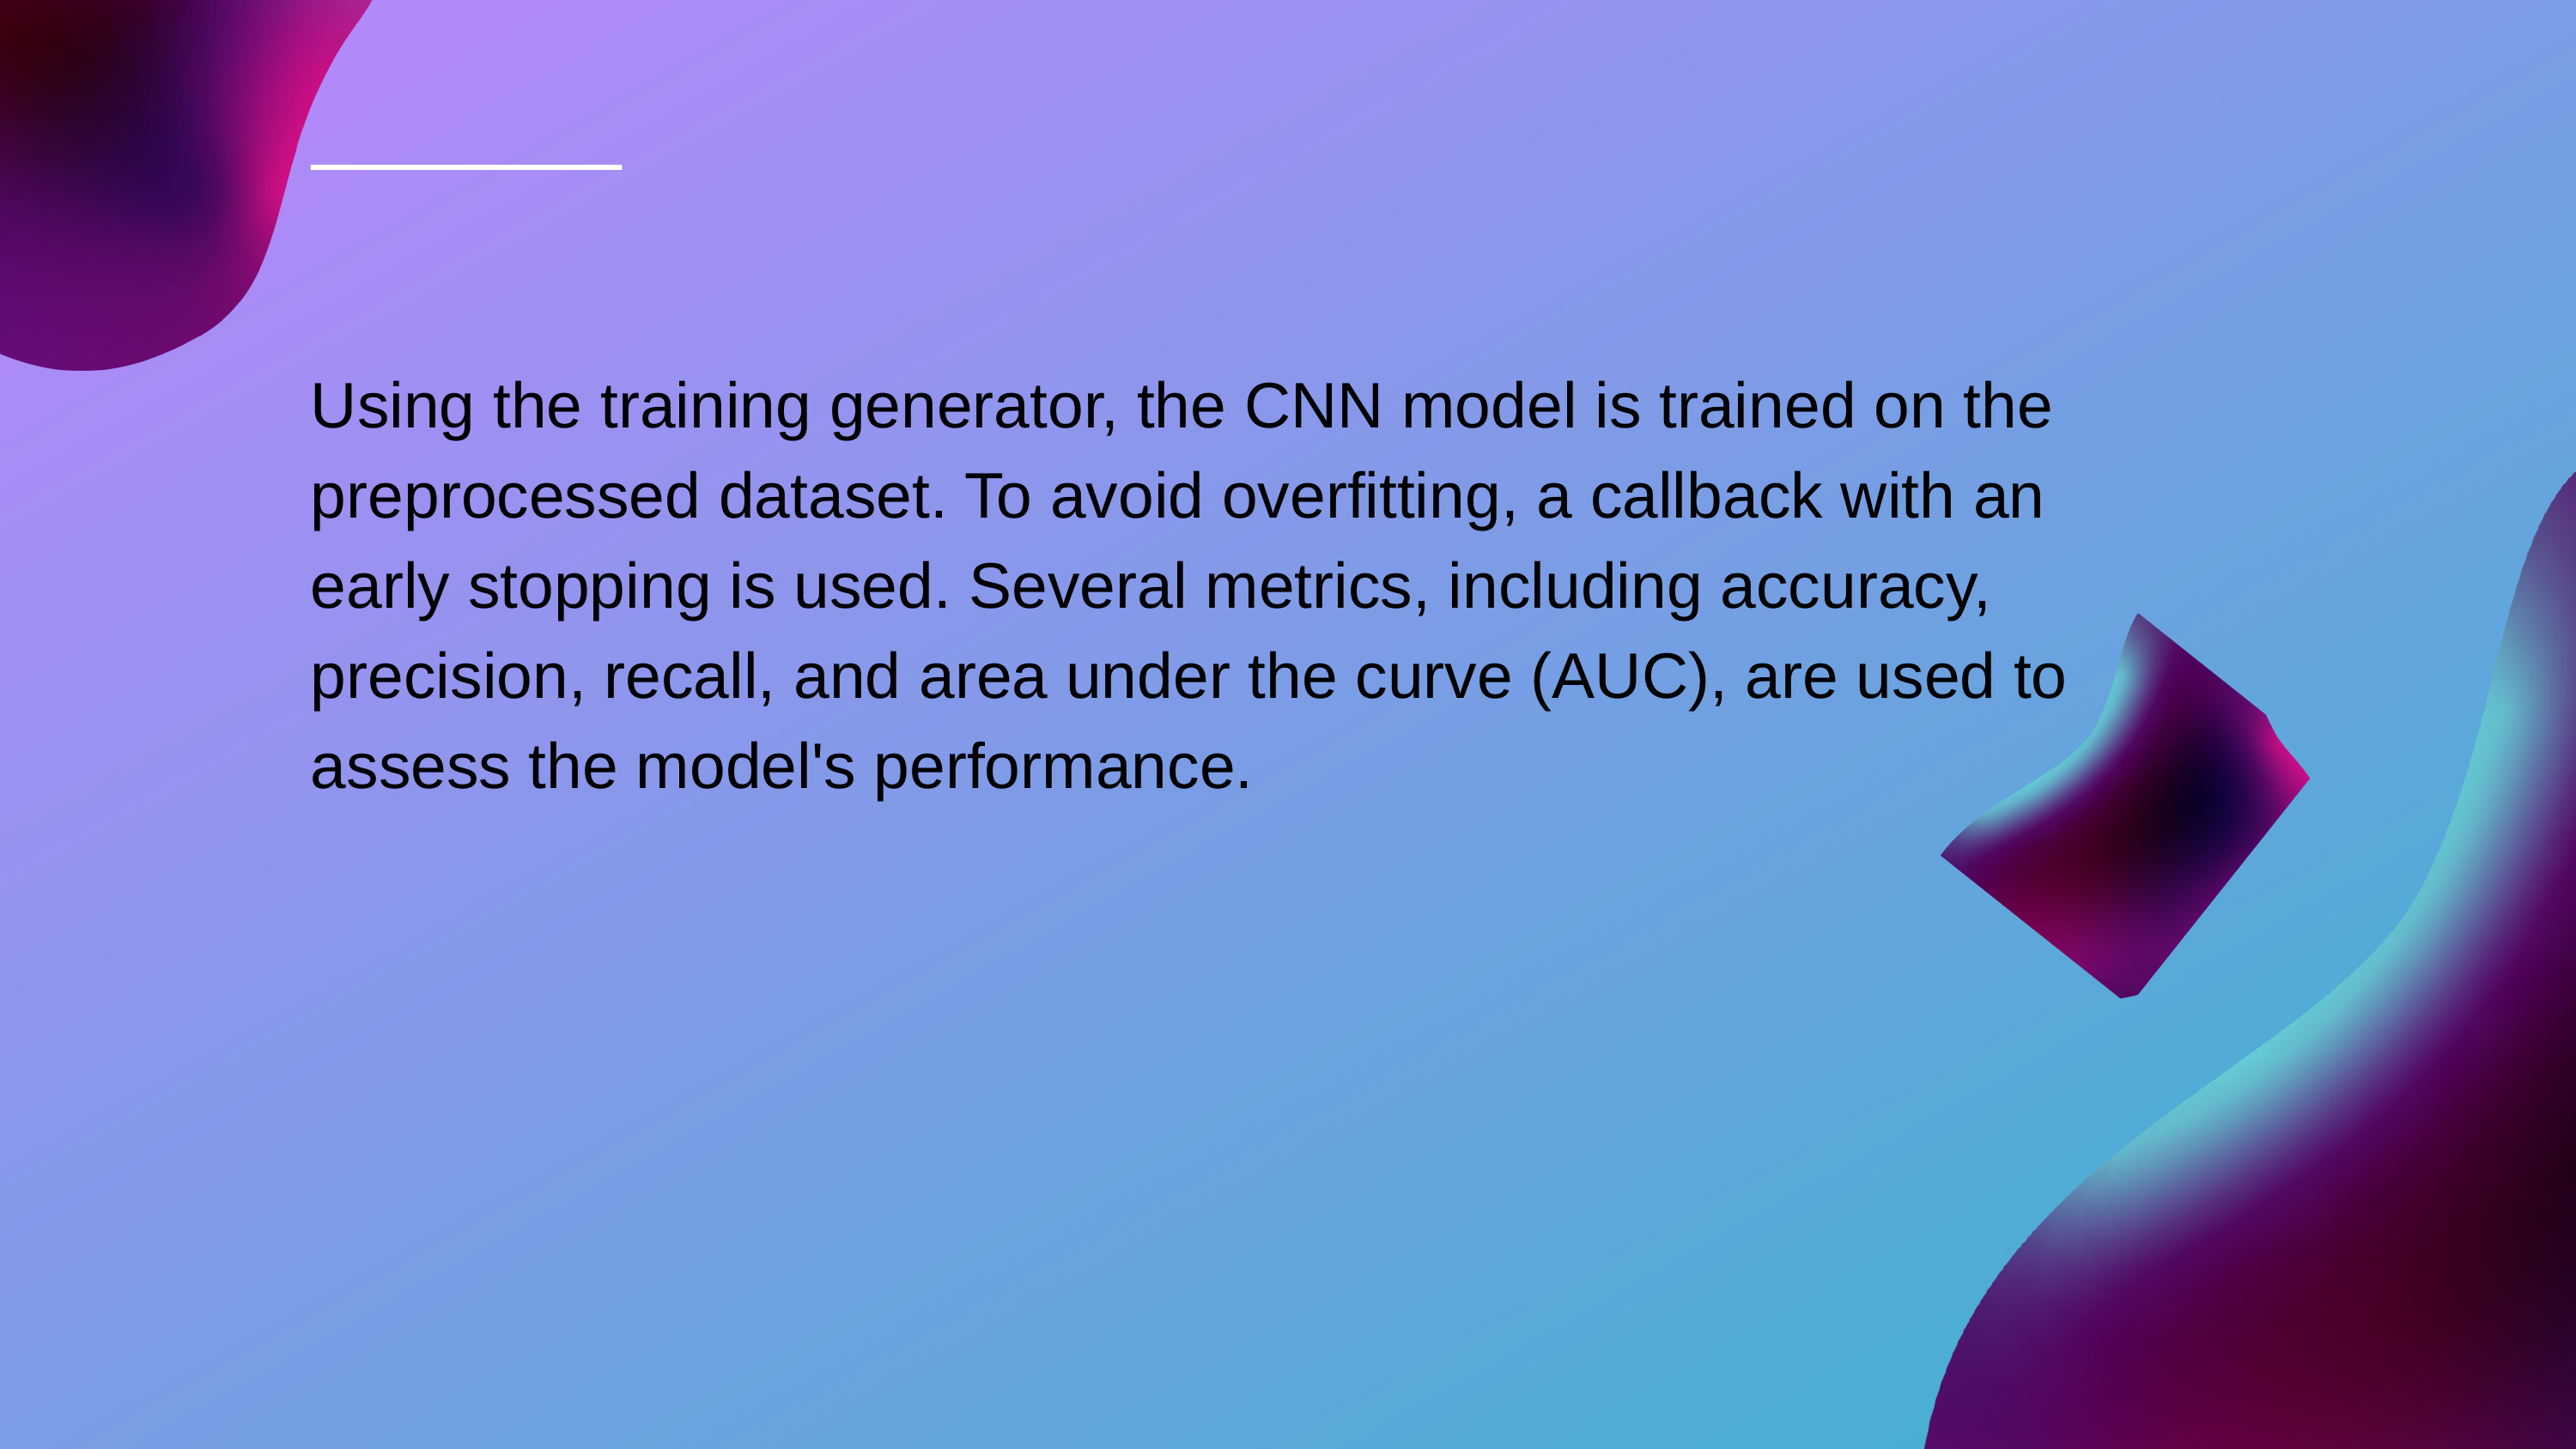

Using the training generator, the CNN model is trained on the preprocessed dataset. To avoid overfitting, a callback with an early stopping is used. Several metrics, including accuracy, precision, recall, and area under the curve (AUC), are used to assess the model's performance.